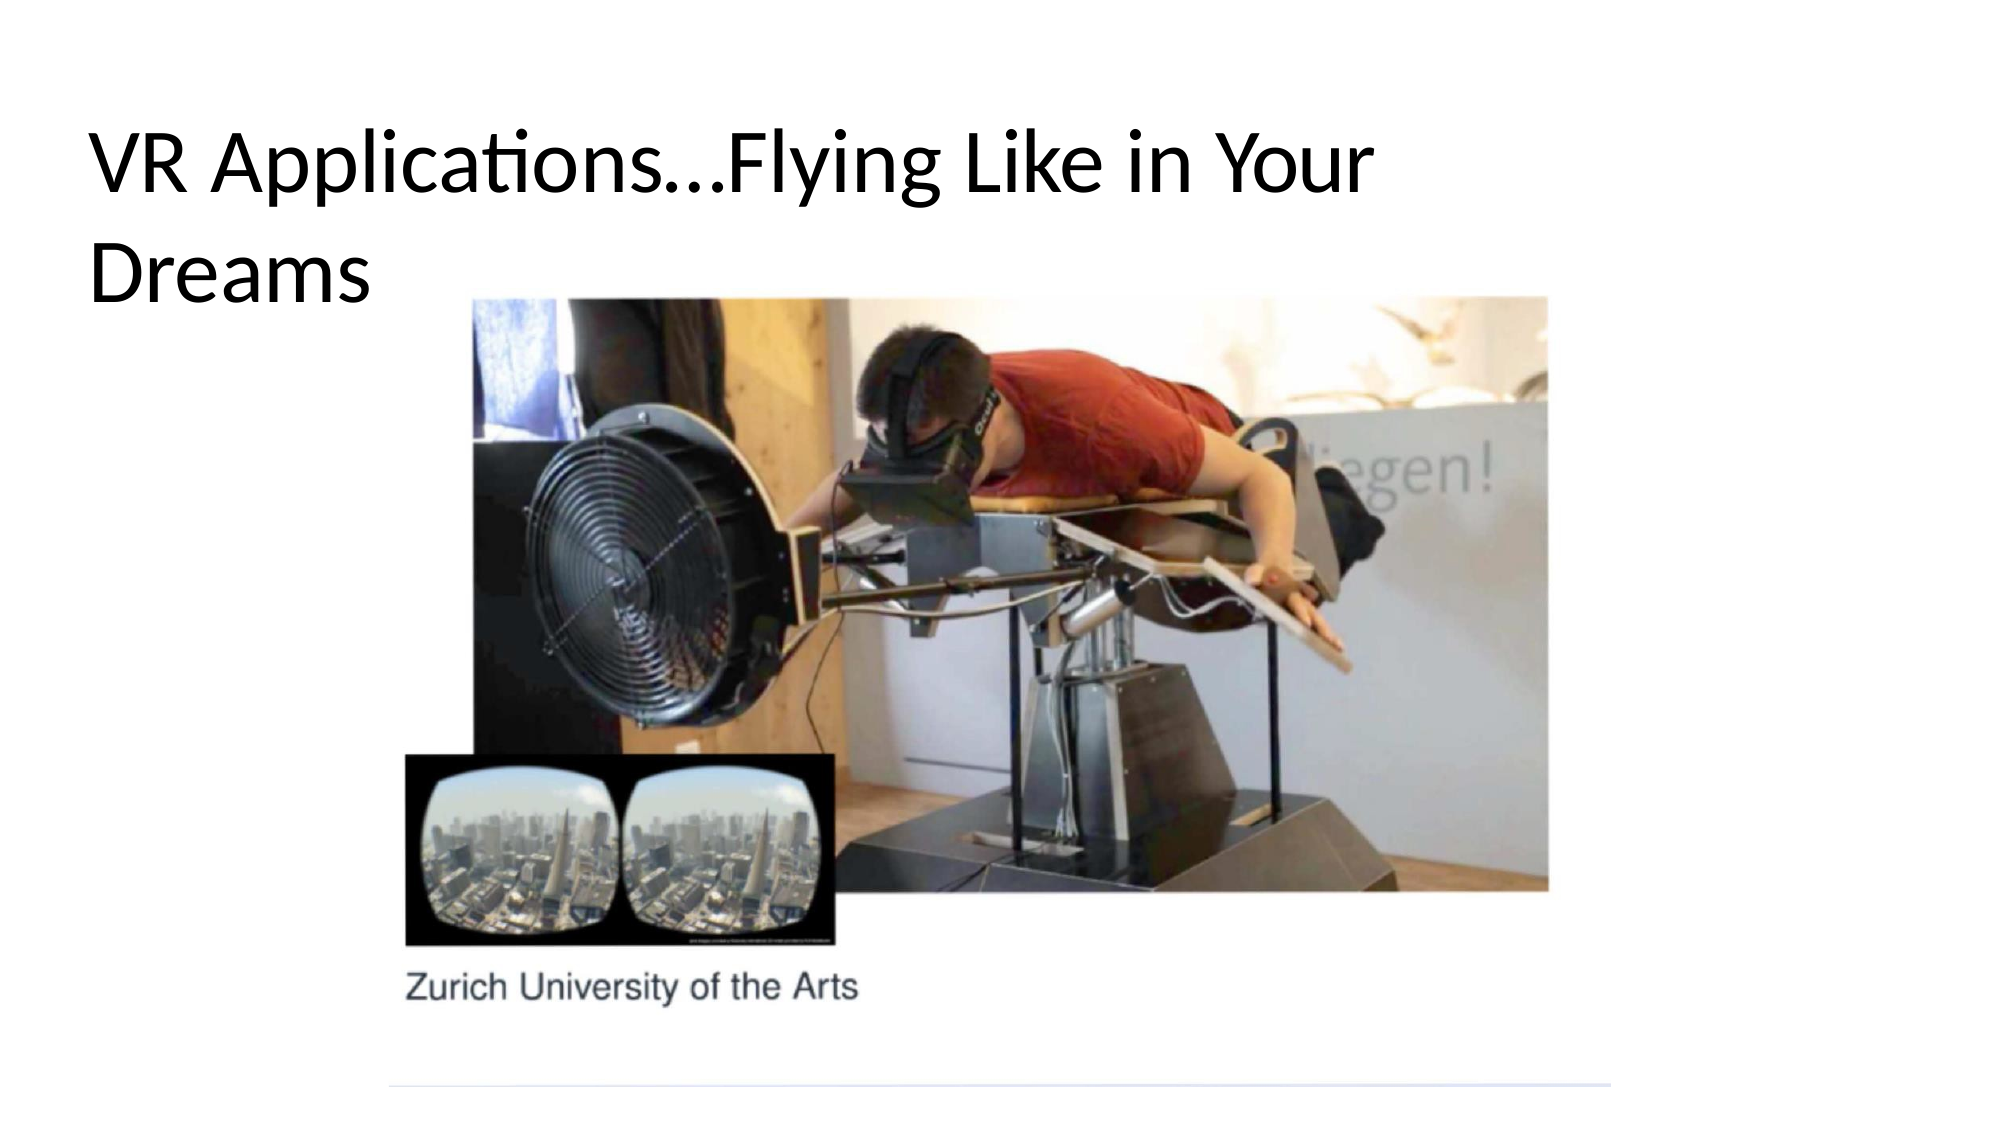

# VR Applications…Flying Like in Your Dreams